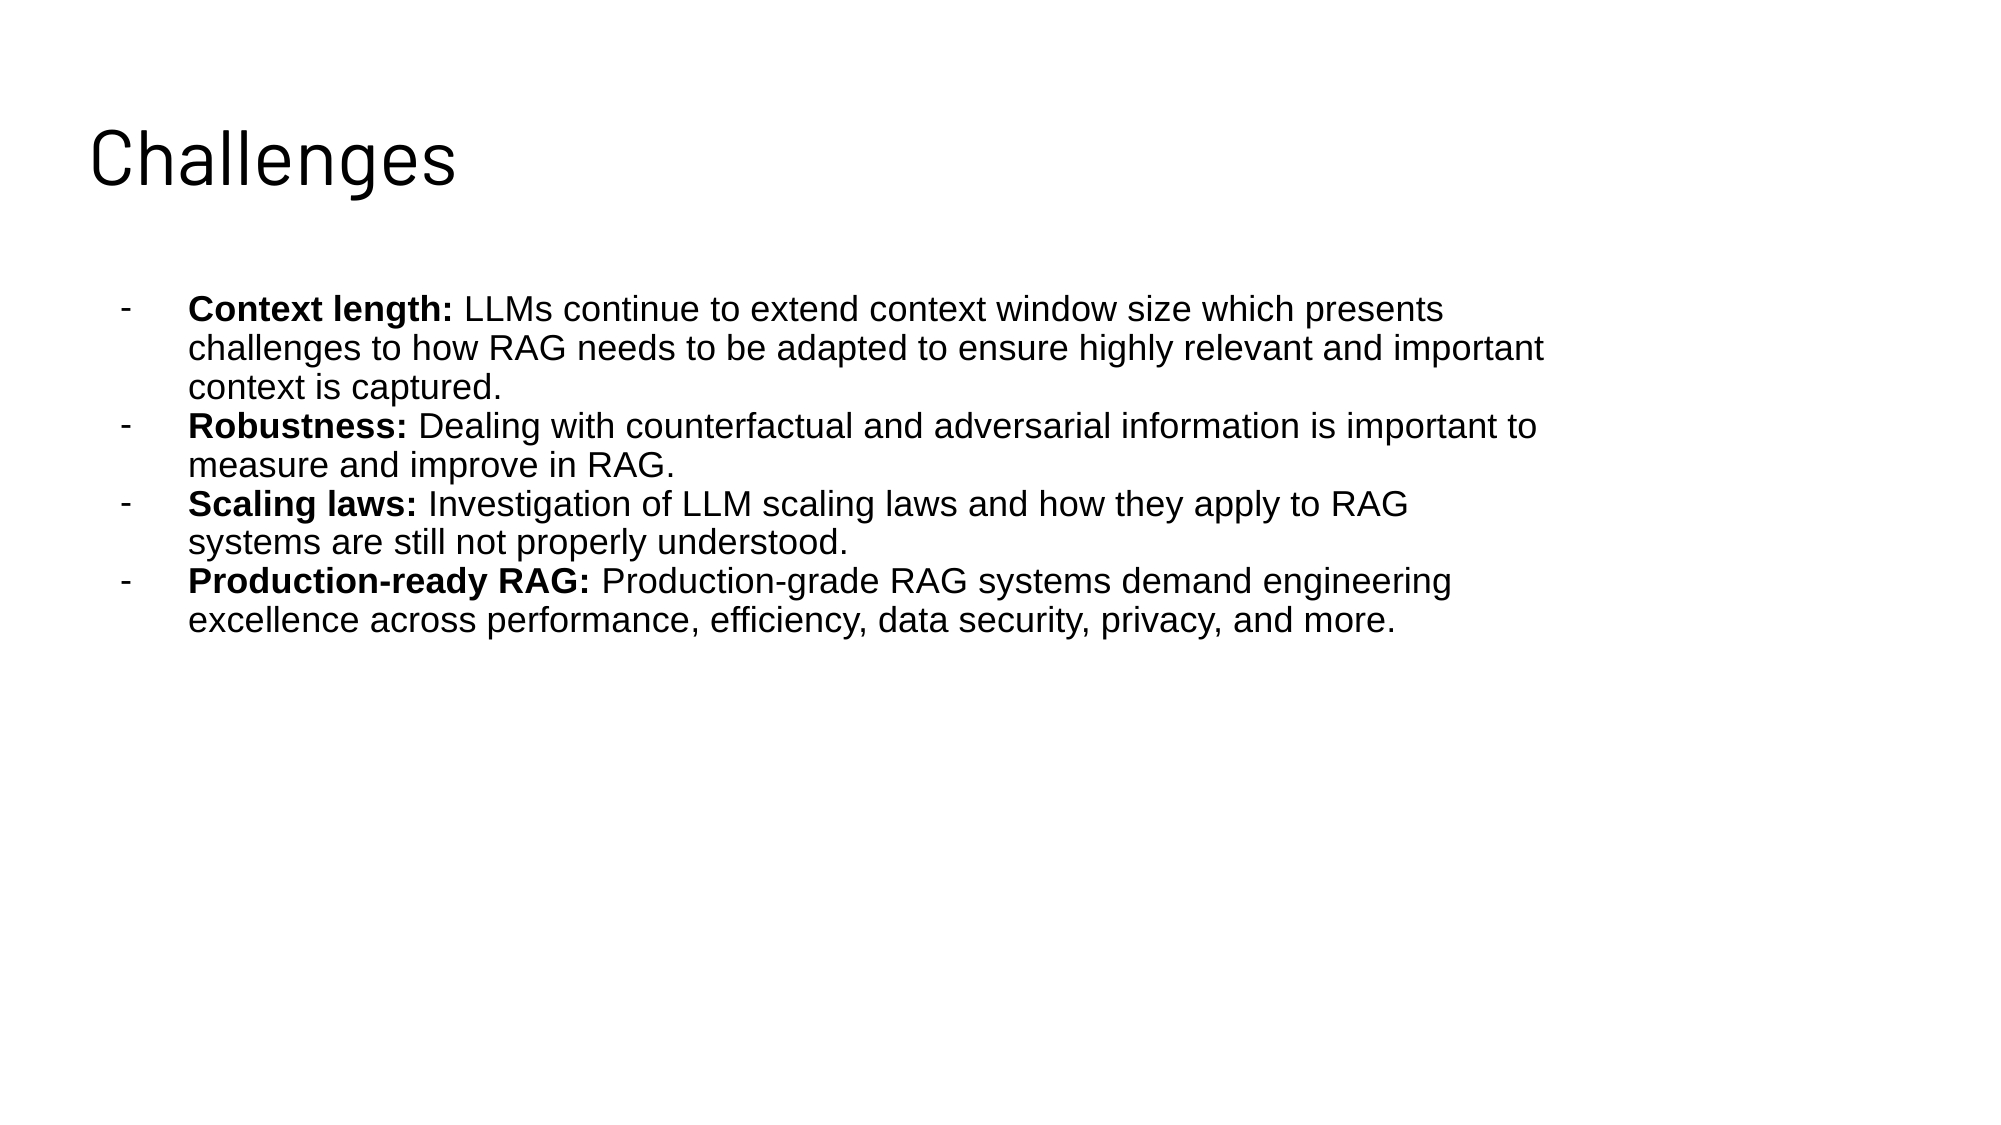

# Challenges
Context length: LLMs continue to extend context window size which presents challenges to how RAG needs to be adapted to ensure highly relevant and important context is captured.
Robustness: Dealing with counterfactual and adversarial information is important to measure and improve in RAG.
Scaling laws: Investigation of LLM scaling laws and how they apply to RAG systems are still not properly understood.
Production-ready RAG: Production-grade RAG systems demand engineering excellence across performance, efficiency, data security, privacy, and more.